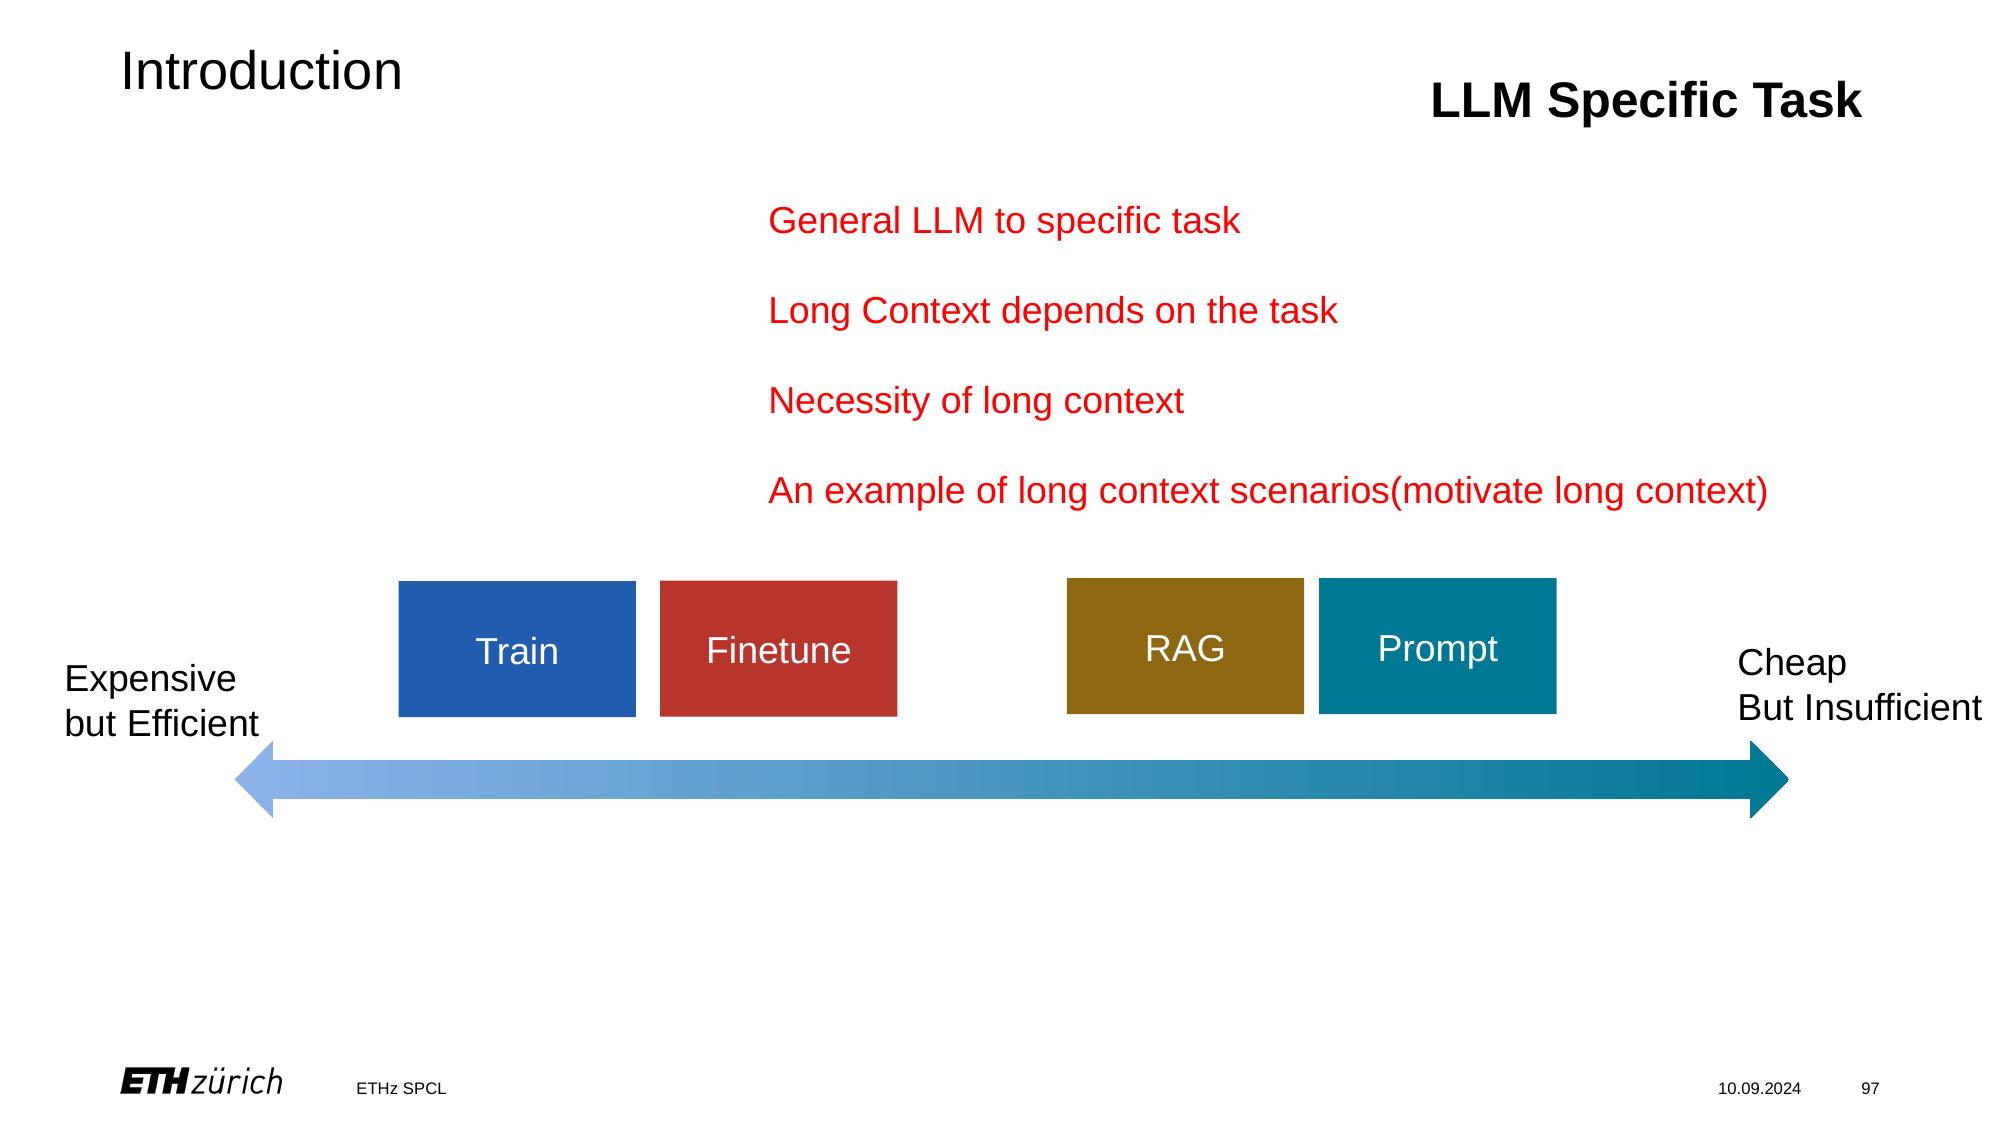

# Introduction
LLM Specific Task
General LLM to specific task

Long Context depends on the task

Necessity of long context

An example of long context scenarios(motivate long context)
RAG
Prompt
Finetune
Train
Expensive
but Efficient

Cheap
But Insufficient
ETHz SPCL
10.09.2024
97